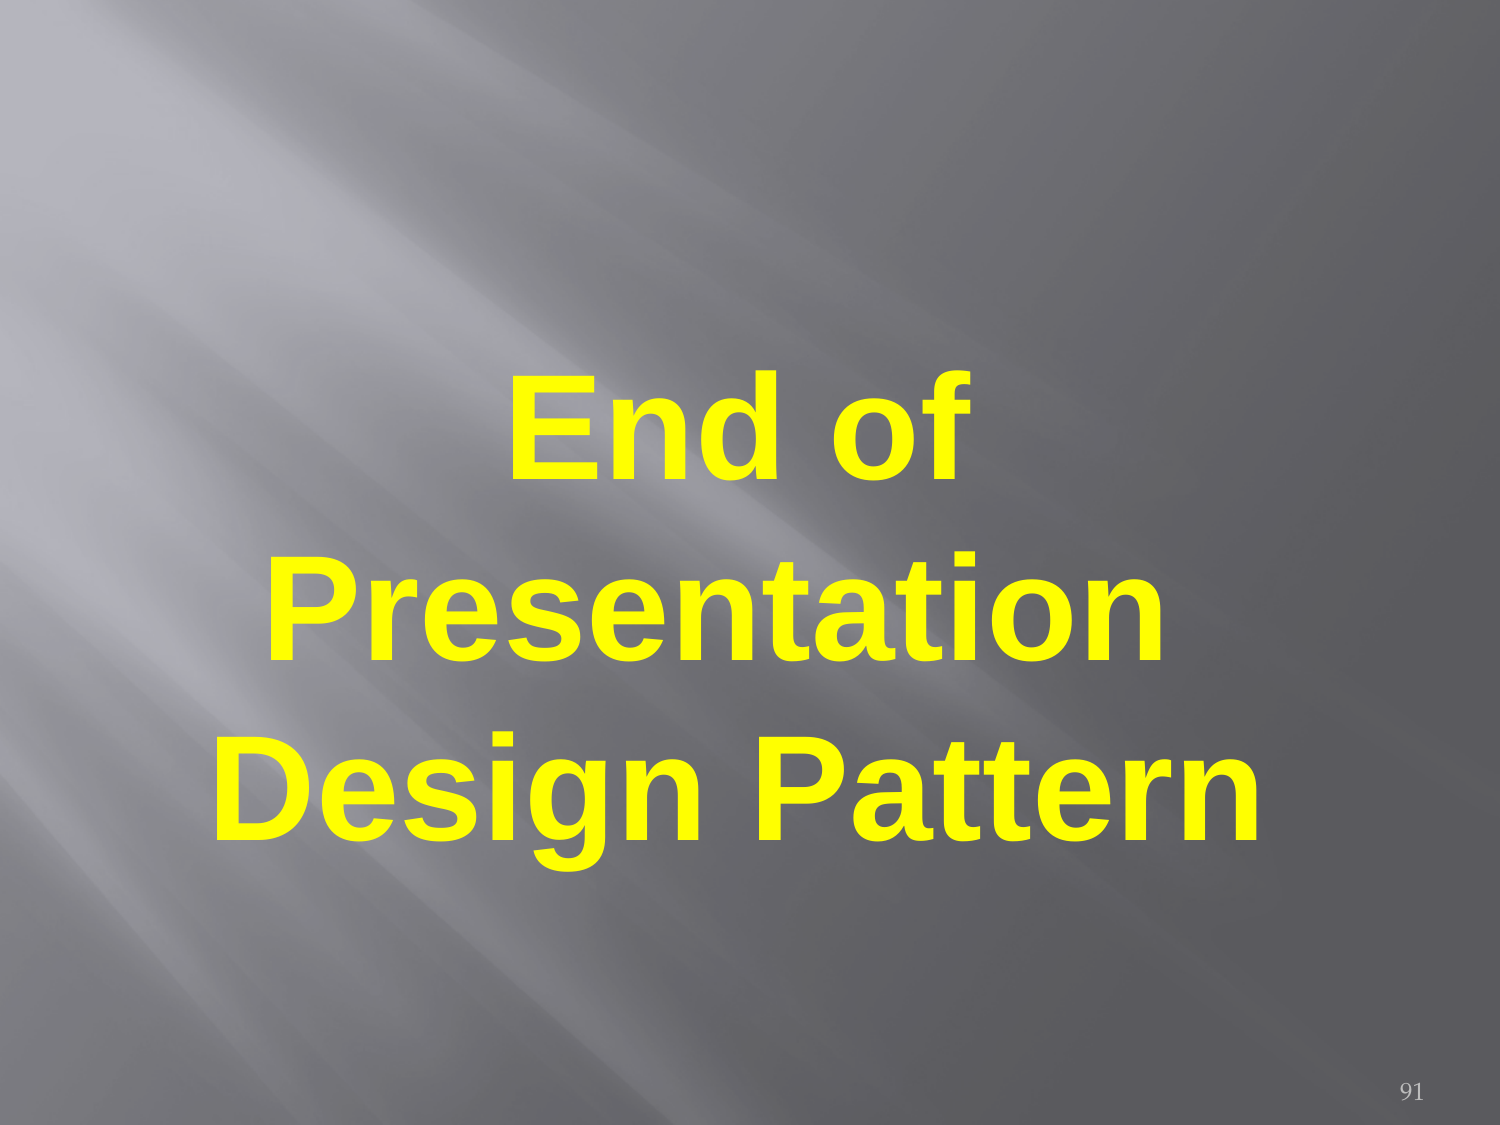

# End of Presentation Design Pattern
91